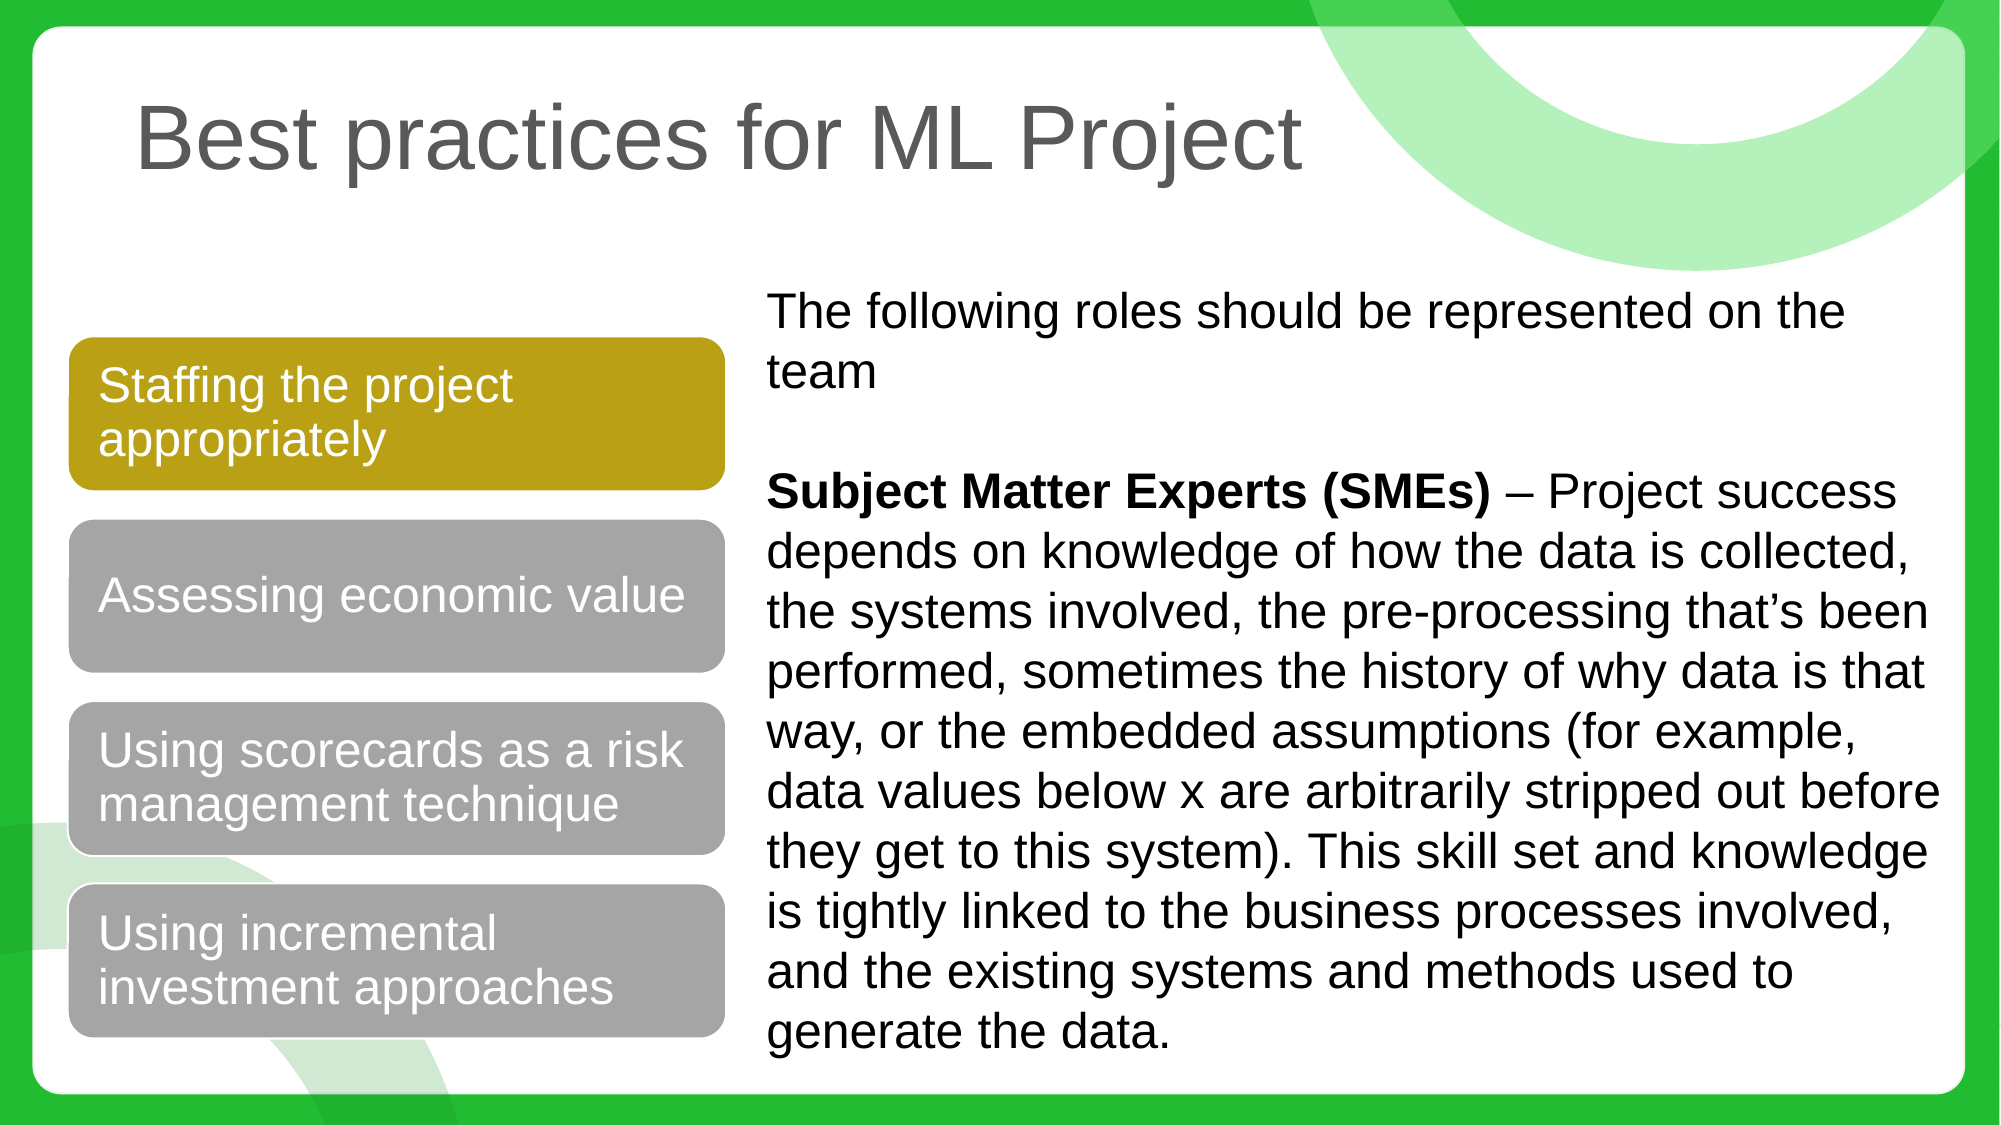

Best practices for ML Project
The following roles should be represented on the team

Subject Matter Experts (SMEs) – Project success depends on knowledge of how the data is collected, the systems involved, the pre-processing that’s been performed, sometimes the history of why data is that way, or the embedded assumptions (for example, data values below x are arbitrarily stripped out before they get to this system). This skill set and knowledge is tightly linked to the business processes involved, and the existing systems and methods used to generate the data.

Staffing the project appropriately
Assessing economic value
Using scorecards as a risk management technique
Using incremental investment approaches